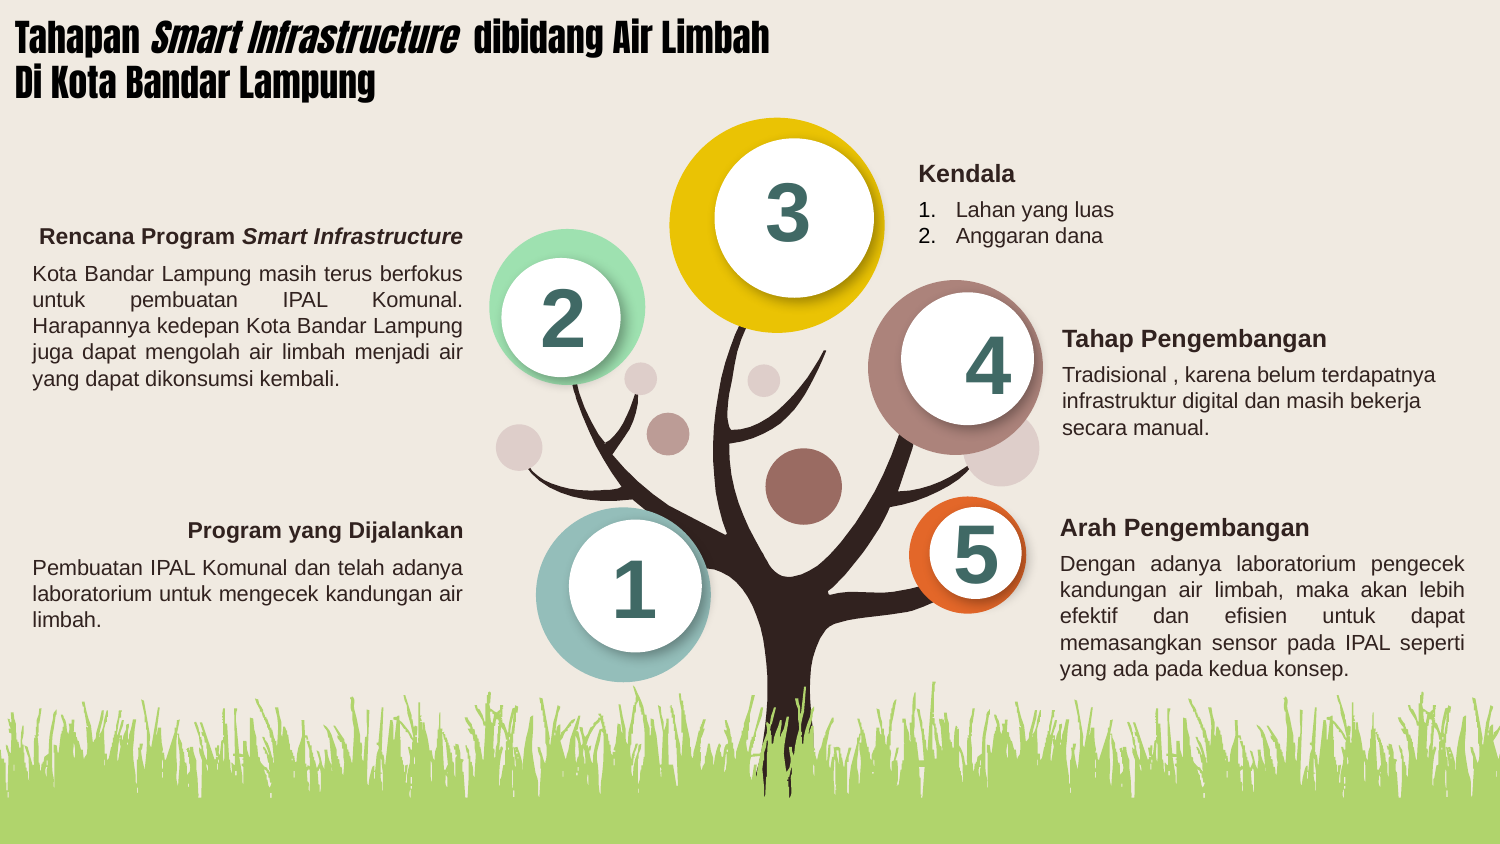

Tahapan Smart Infrastructure  dibidang Air Limbah
Di Kota Bandar Lampung

3
Kendala
Lahan yang luas
Anggaran dana
Rencana Program Smart Infrastructure
Kota Bandar Lampung masih terus berfokus untuk pembuatan IPAL Komunal. Harapannya kedepan Kota Bandar Lampung juga dapat mengolah air limbah menjadi air yang dapat dikonsumsi kembali.
2

4
Tahap Pengembangan
Tradisional , karena belum terdapatnya infrastruktur digital dan masih bekerja secara manual.
5
Arah Pengembangan
Dengan adanya laboratorium pengecek kandungan air limbah, maka akan lebih efektif dan efisien untuk dapat memasangkan sensor pada IPAL seperti yang ada pada kedua konsep.

Program yang Dijalankan
Pembuatan IPAL Komunal dan telah adanya laboratorium untuk mengecek kandungan air limbah.
1